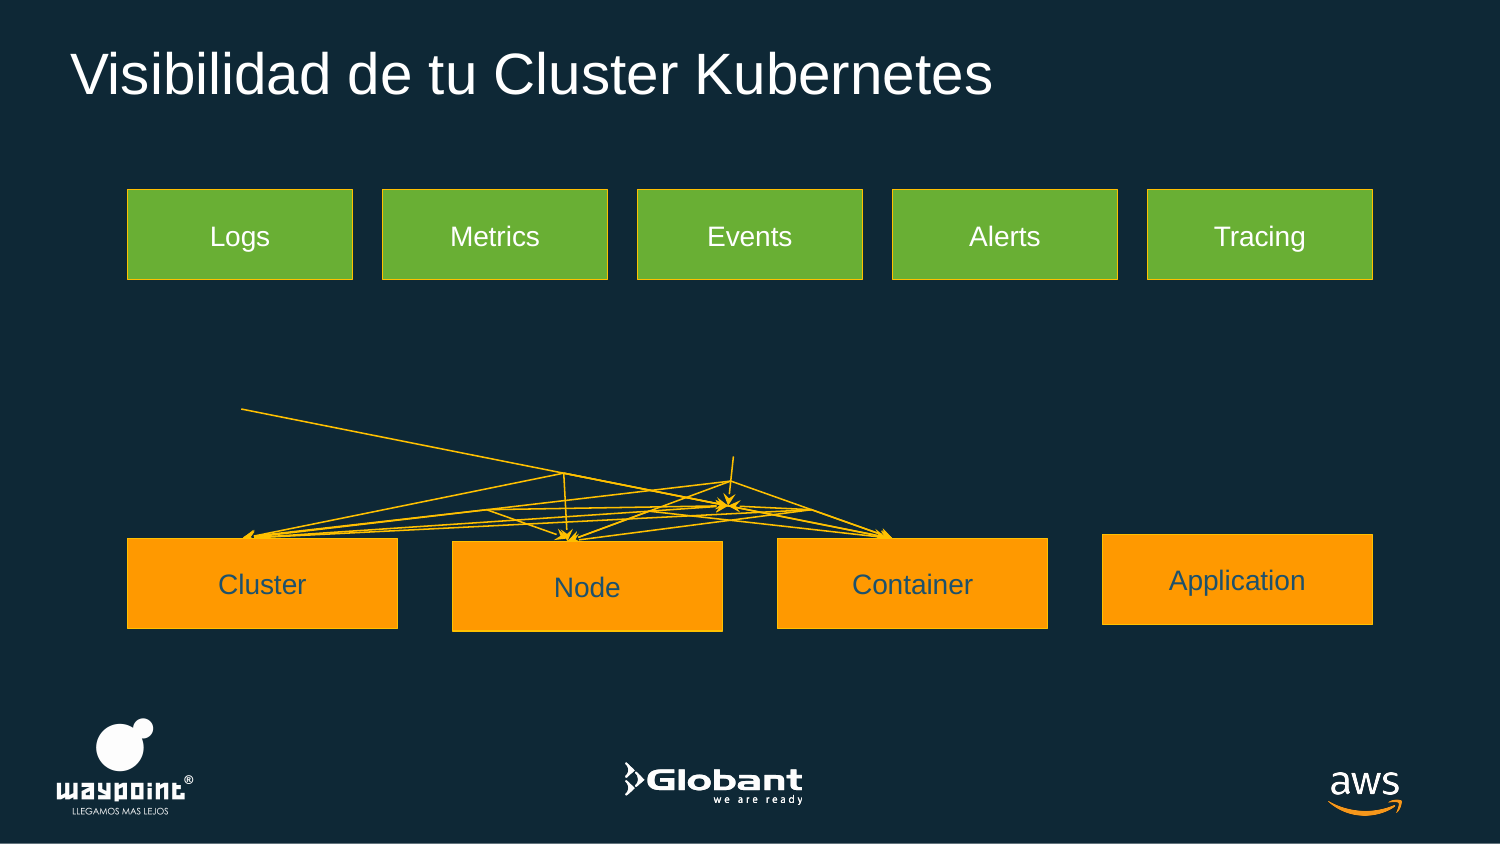

# Visibilidad de tu Cluster Kubernetes
Logs
Metrics
Events
Alerts
Tracing
Application
Container
Cluster
Node